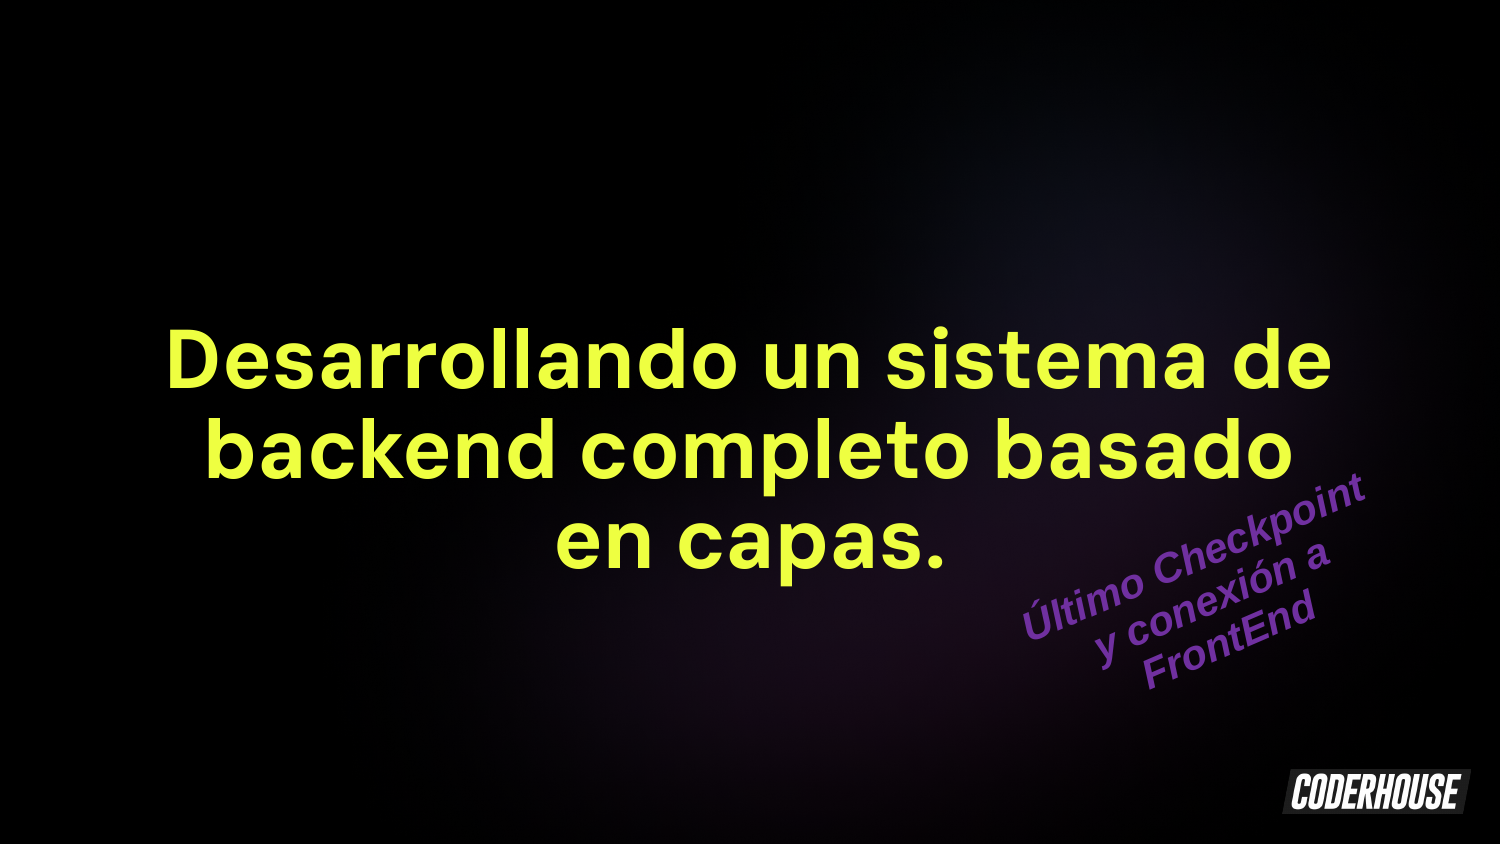

Desarrollando un sistema de backend completo basado en capas.
Último Checkpoint y conexión a FrontEnd